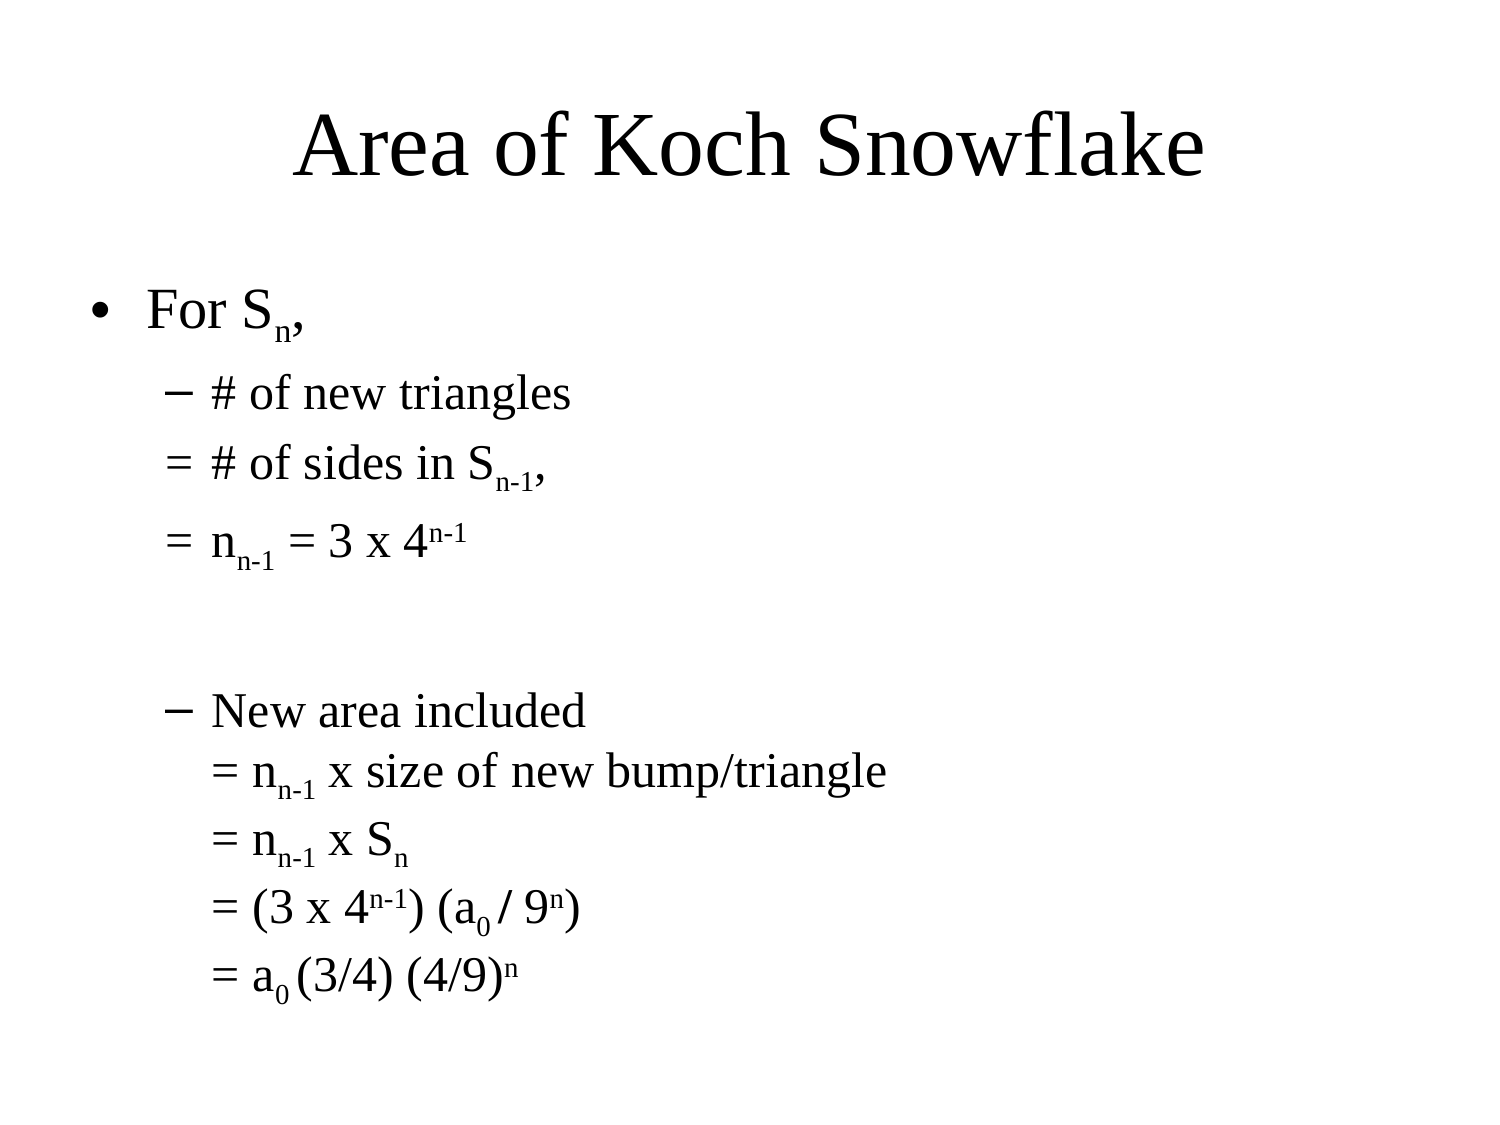

# Area of Koch Snowflake
For Sn,
# of new triangles
=	# of sides in Sn-1,
=	nn-1 = 3 x 4n-1

New area included
= nn-1 x size of new bump/triangle
= nn-1 x Sn
= (3 x 4n-1) (a0 / 9n)
= a0 (3/4) (4/9)n